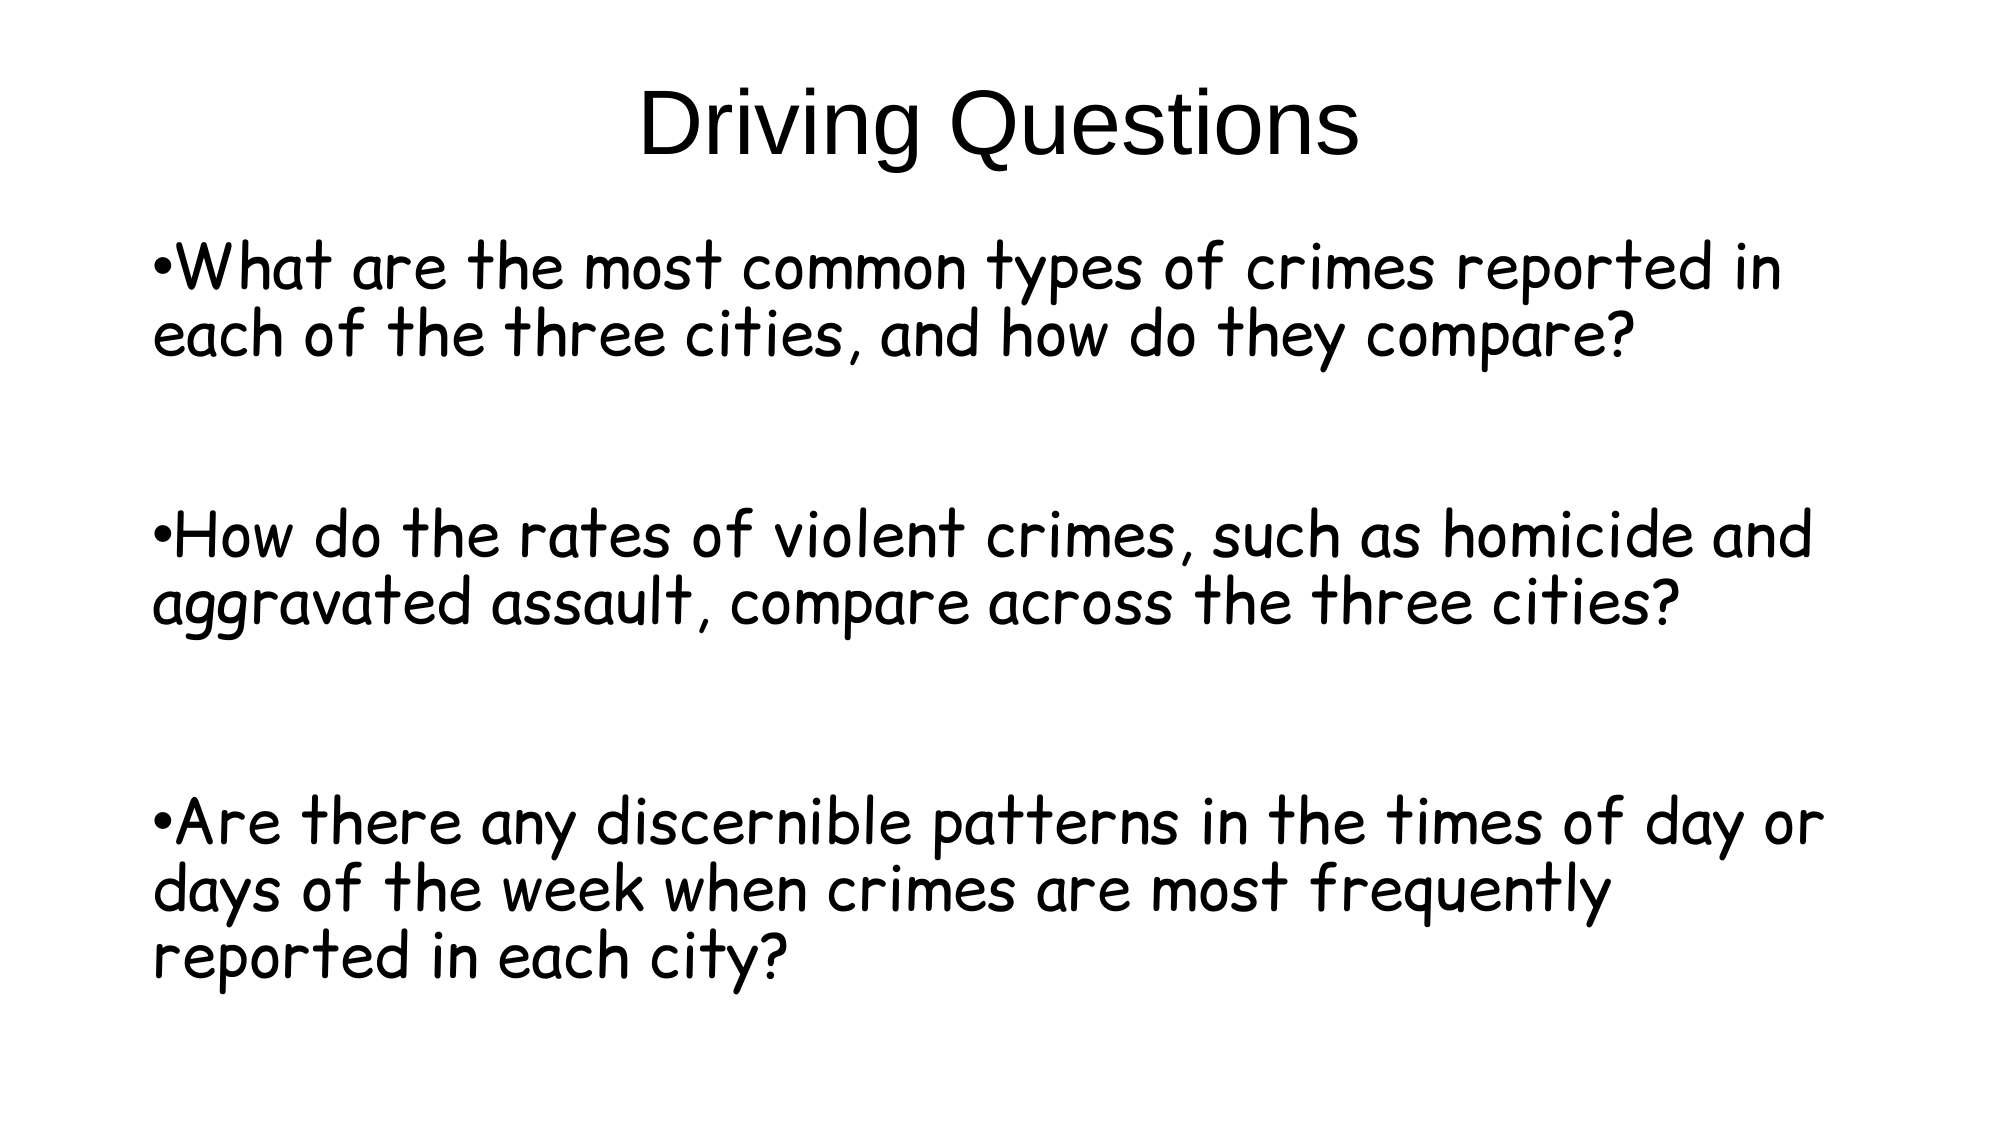

# Driving Questions
What are the most common types of crimes reported in each of the three cities, and how do they compare?

How do the rates of violent crimes, such as homicide and aggravated assault, compare across the three cities?

Are there any discernible patterns in the times of day or days of the week when crimes are most frequently reported in each city?